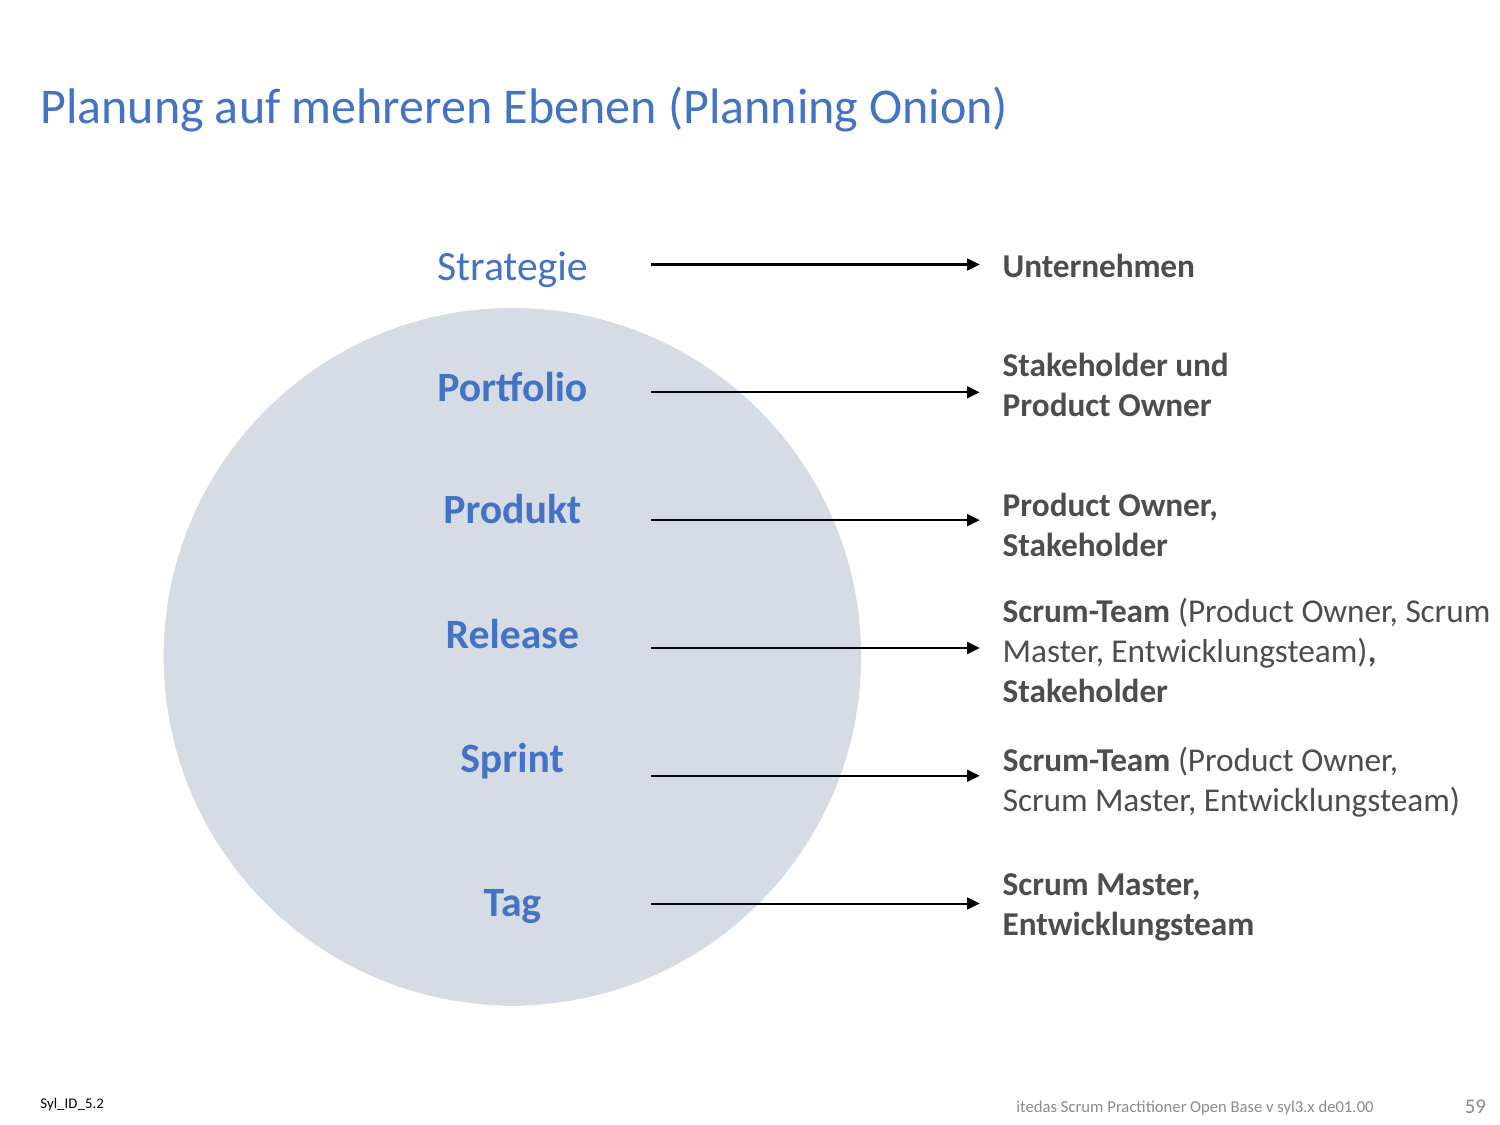

# Planung auf mehreren Ebenen (Planning Onion)
Strategie
Unternehmen
Portfolio
Stakeholder und Product Owner
Produkt
Product Owner, Stakeholder
Release
Scrum-Team (Product Owner, Scrum Master, Entwicklungsteam), Stakeholder
Sprint
Scrum-Team (Product Owner, Scrum Master, Entwicklungsteam)
Tag
Scrum Master, Entwicklungsteam
59
Syl_ID_5.2
itedas Scrum Practitioner Open Base v syl3.x de01.00